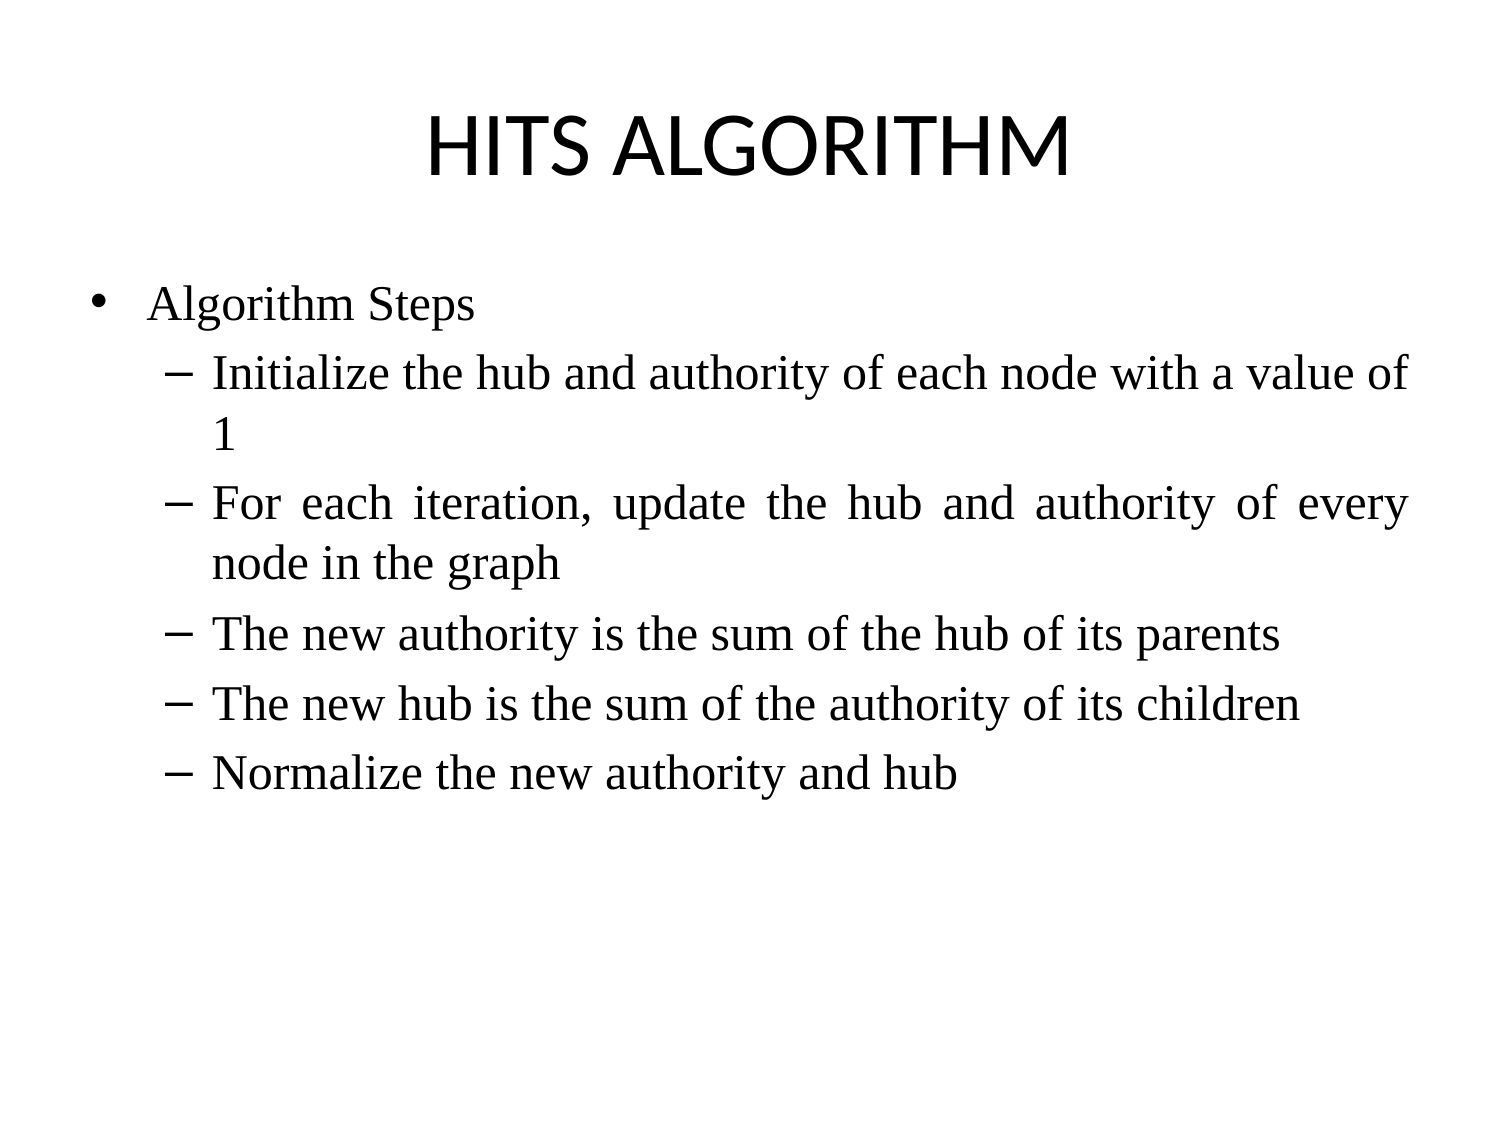

# HITS ALGORITHM
Algorithm Steps
Initialize the hub and authority of each node with a value of 1
For each iteration, update the hub and authority of every node in the graph
The new authority is the sum of the hub of its parents
The new hub is the sum of the authority of its children
Normalize the new authority and hub